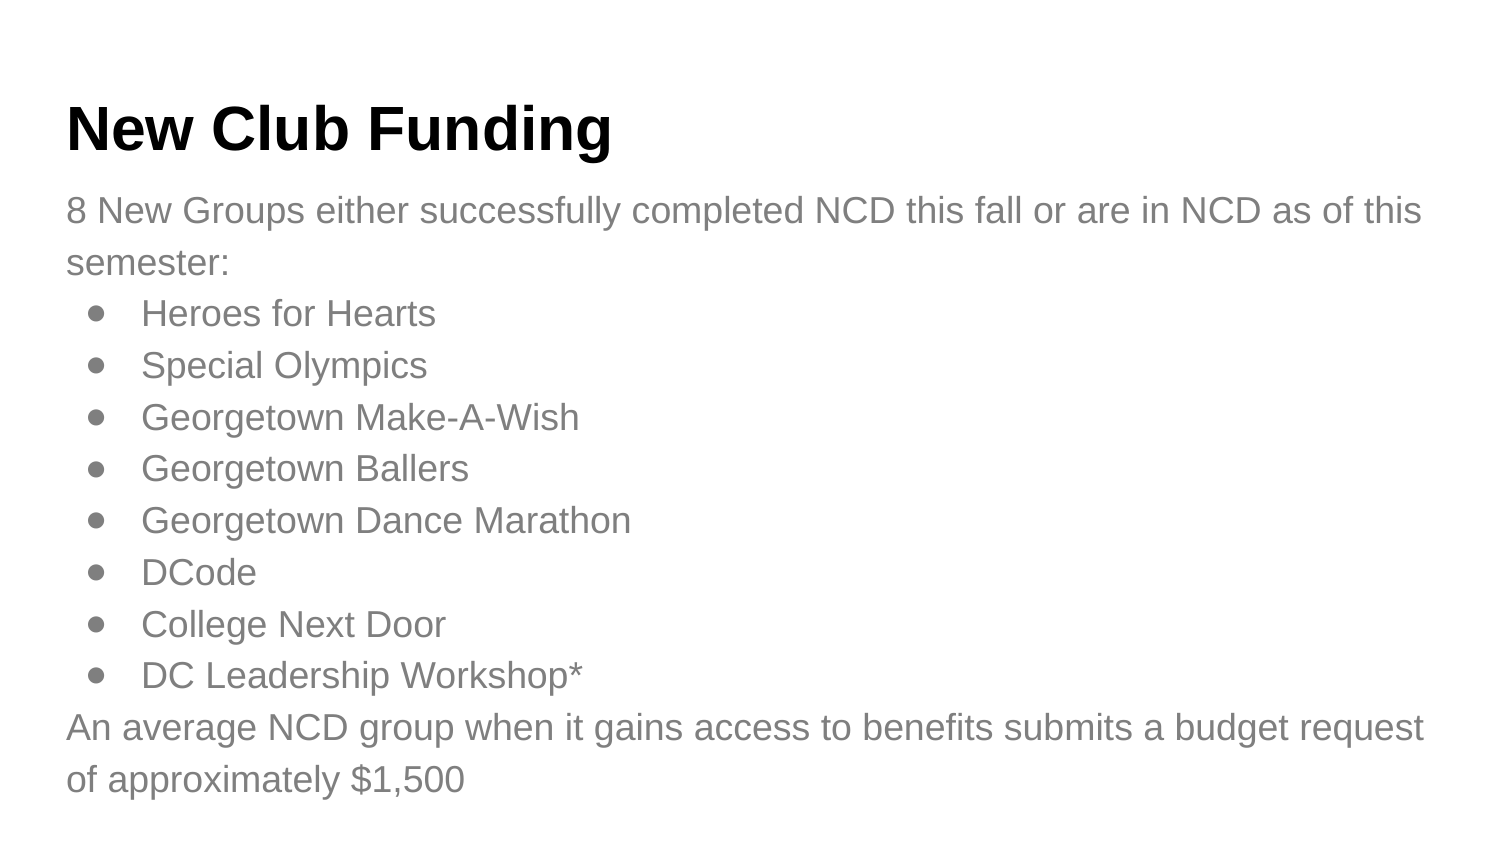

# New Club Funding
8 New Groups either successfully completed NCD this fall or are in NCD as of this semester:
Heroes for Hearts
Special Olympics
Georgetown Make-A-Wish
Georgetown Ballers
Georgetown Dance Marathon
DCode
College Next Door
DC Leadership Workshop*
An average NCD group when it gains access to benefits submits a budget request of approximately $1,500